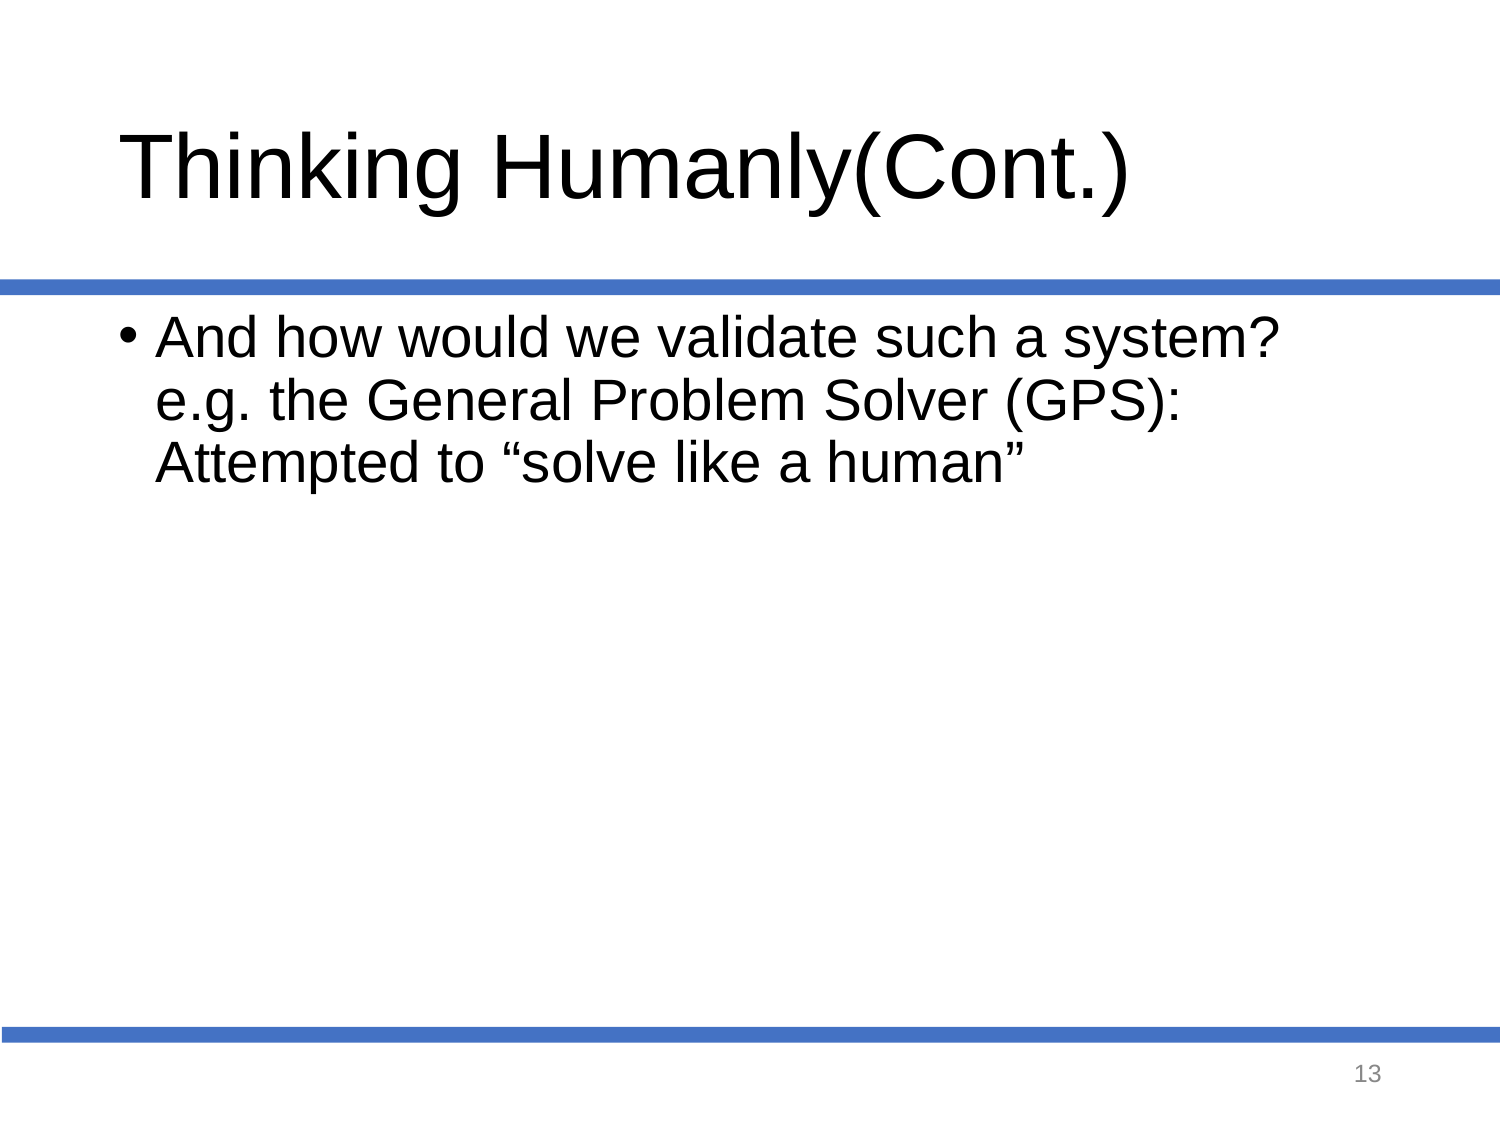

# Thinking Humanly(Cont.)
And how would we validate such a system? e.g. the General Problem Solver (GPS): Attempted to “solve like a human”
13